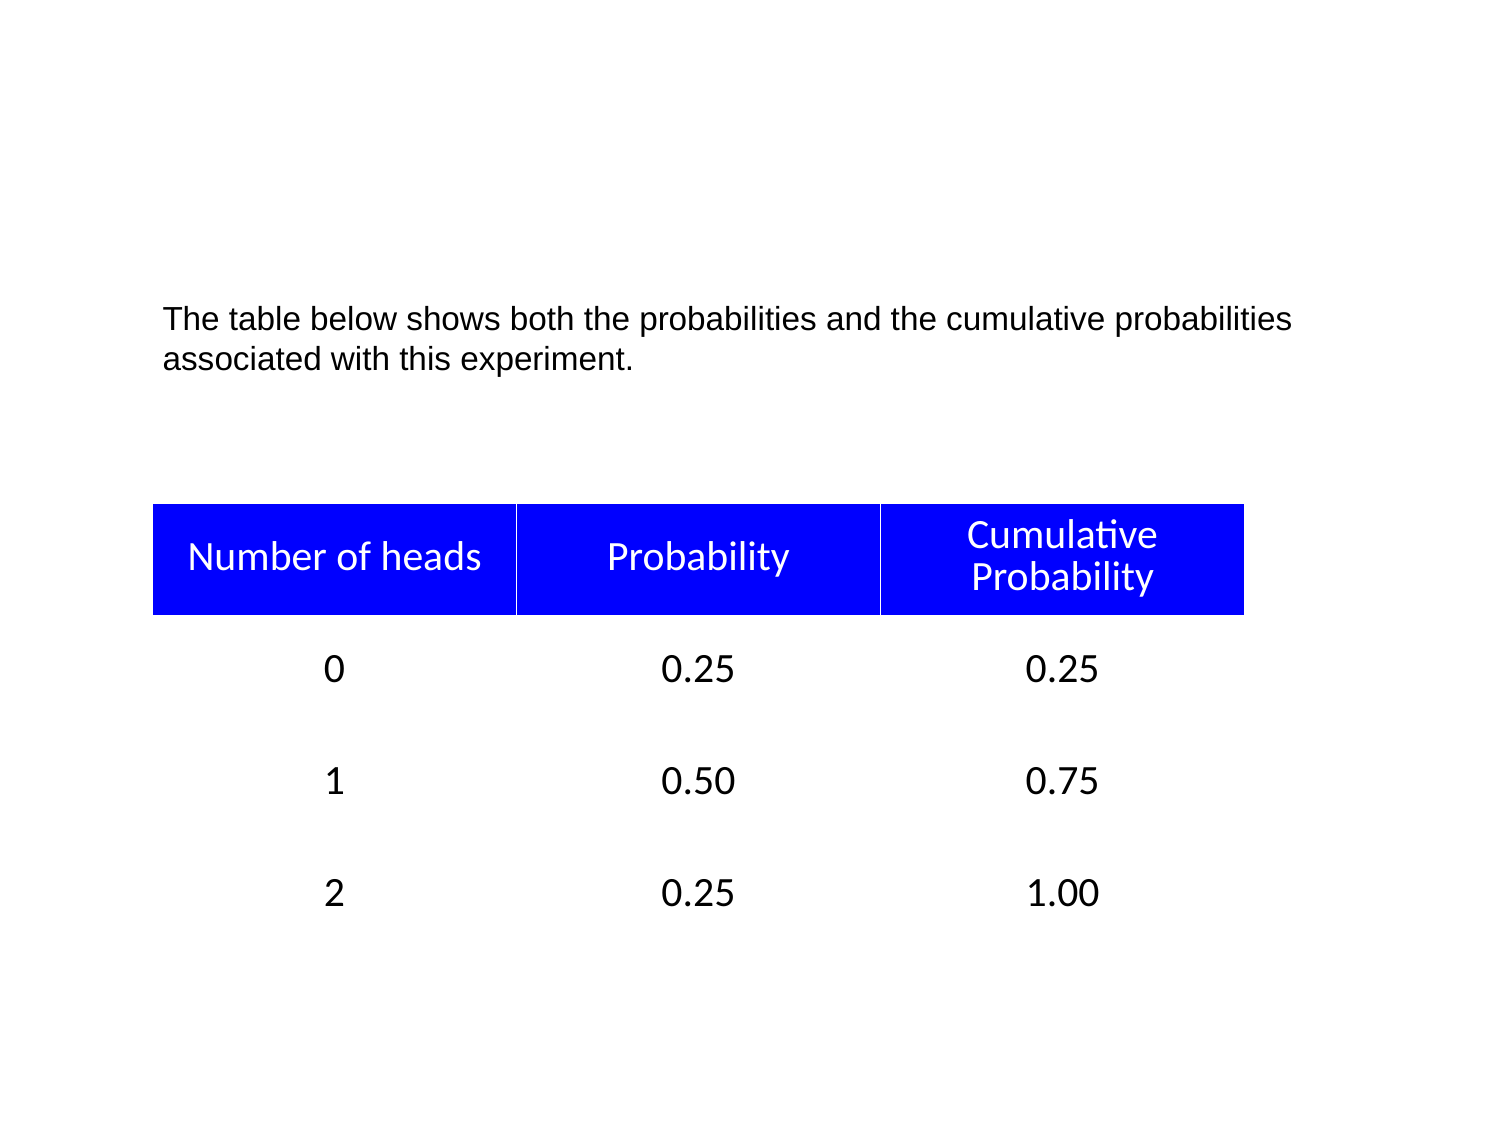

#
The table below shows both the probabilities and the cumulative probabilities associated with this experiment.
| Number of heads | Probability | Cumulative Probability |
| --- | --- | --- |
| 0 | 0.25 | 0.25 |
| 1 | 0.50 | 0.75 |
| 2 | 0.25 | 1.00 |